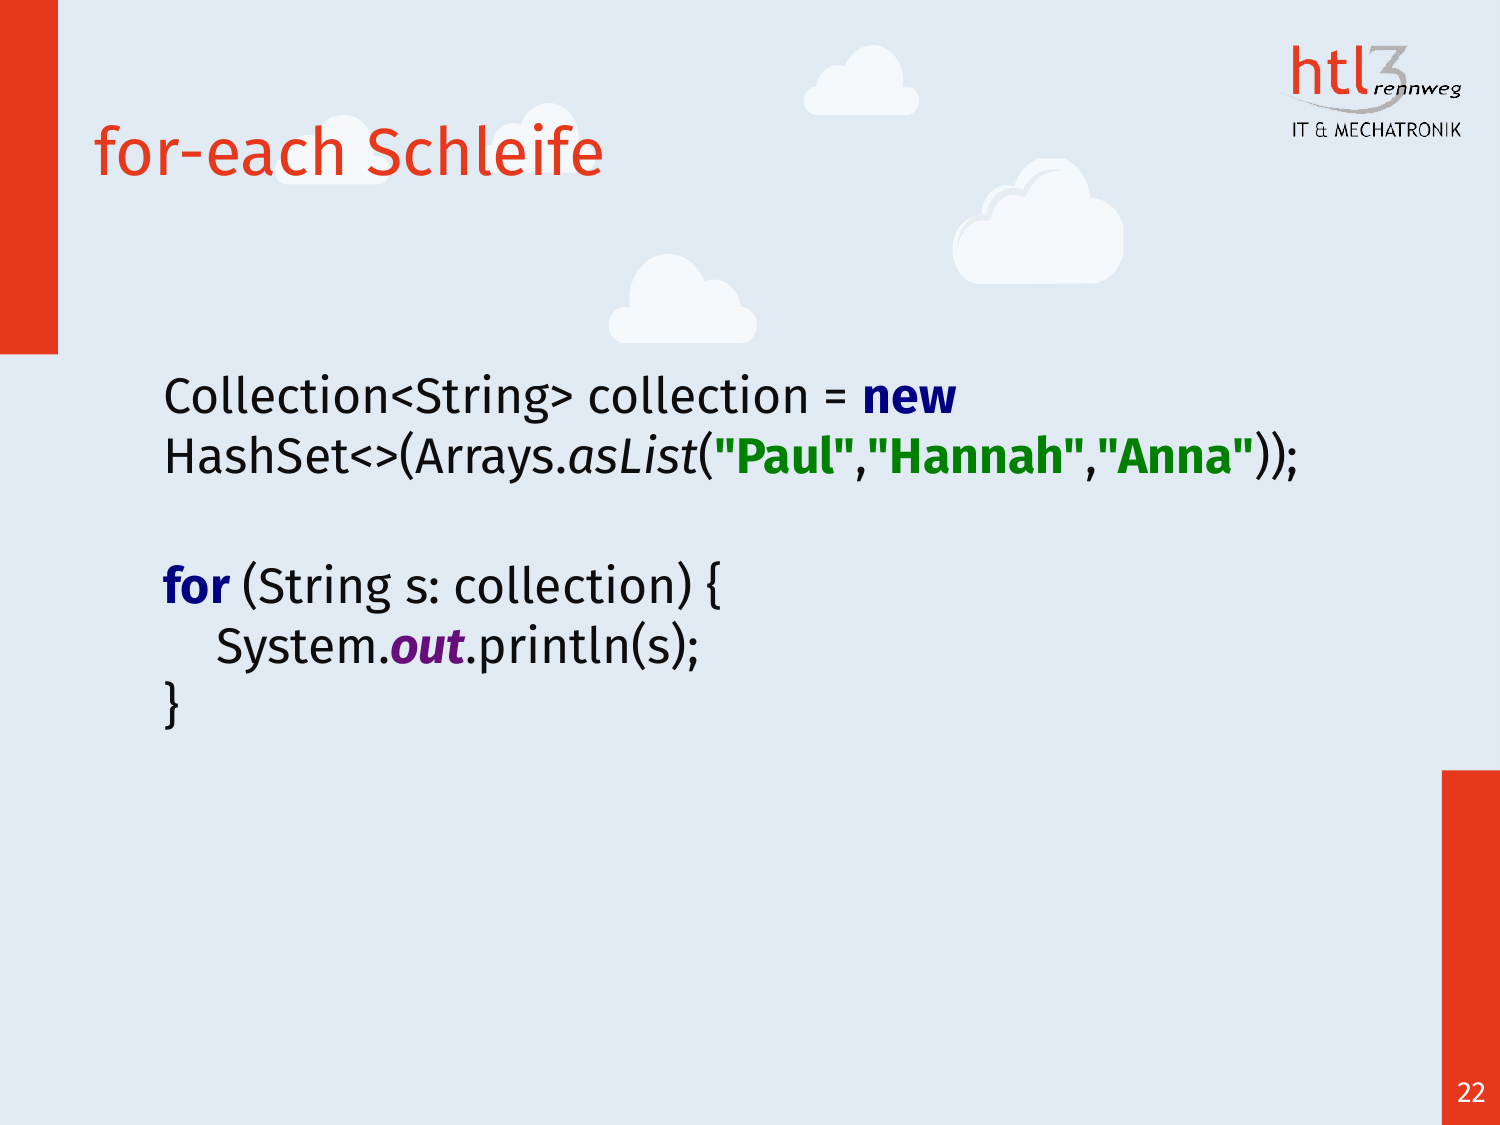

# for-each Schleife
Collection<String> collection = new HashSet<>(Arrays.asList("Paul","Hannah","Anna"));
for (String s: collection) {
    System.out.println(s);
}